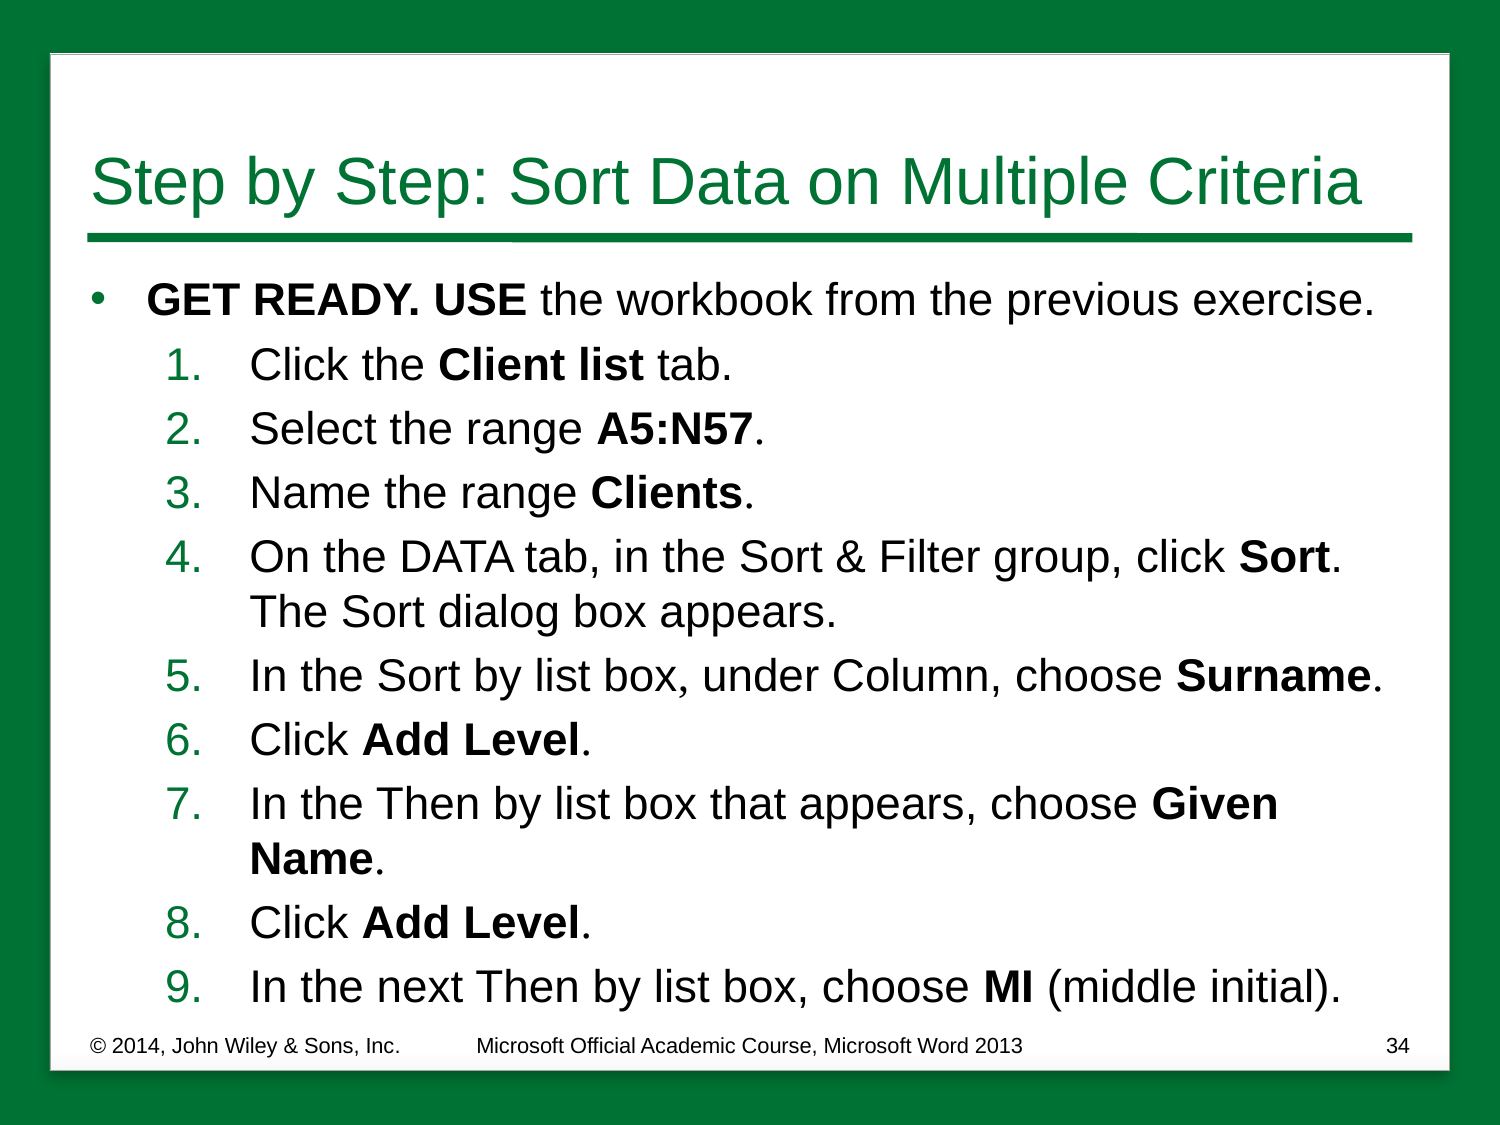

# Step by Step: Sort Data on Multiple Criteria
GET READY. USE the workbook from the previous exercise.
Click the Client list tab.
Select the range A5:N57.
Name the range Clients.
On the DATA tab, in the Sort & Filter group, click Sort. The Sort dialog box appears.
In the Sort by list box, under Column, choose Surname.
Click Add Level.
In the Then by list box that appears, choose Given Name.
Click Add Level.
In the next Then by list box, choose MI (middle initial).

© 2014, John Wiley & Sons, Inc.
Microsoft Official Academic Course, Microsoft Word 2013
34